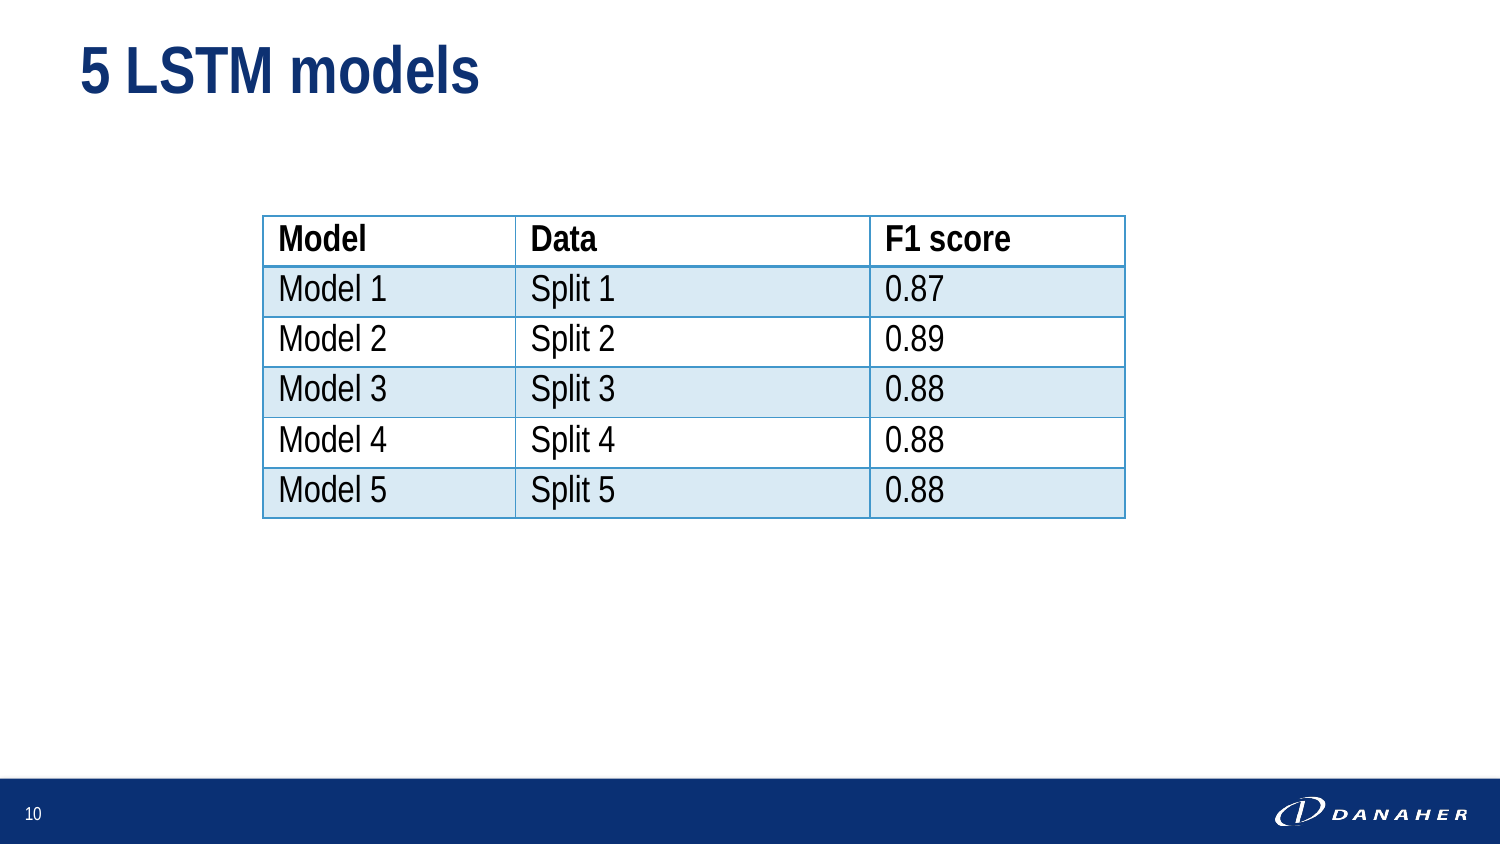

# 5 LSTM models
| Model | Data | F1 score |
| --- | --- | --- |
| Model 1 | Split 1 | 0.87 |
| Model 2 | Split 2 | 0.89 |
| Model 3 | Split 3 | 0.88 |
| Model 4 | Split 4 | 0.88 |
| Model 5 | Split 5 | 0.88 |
10